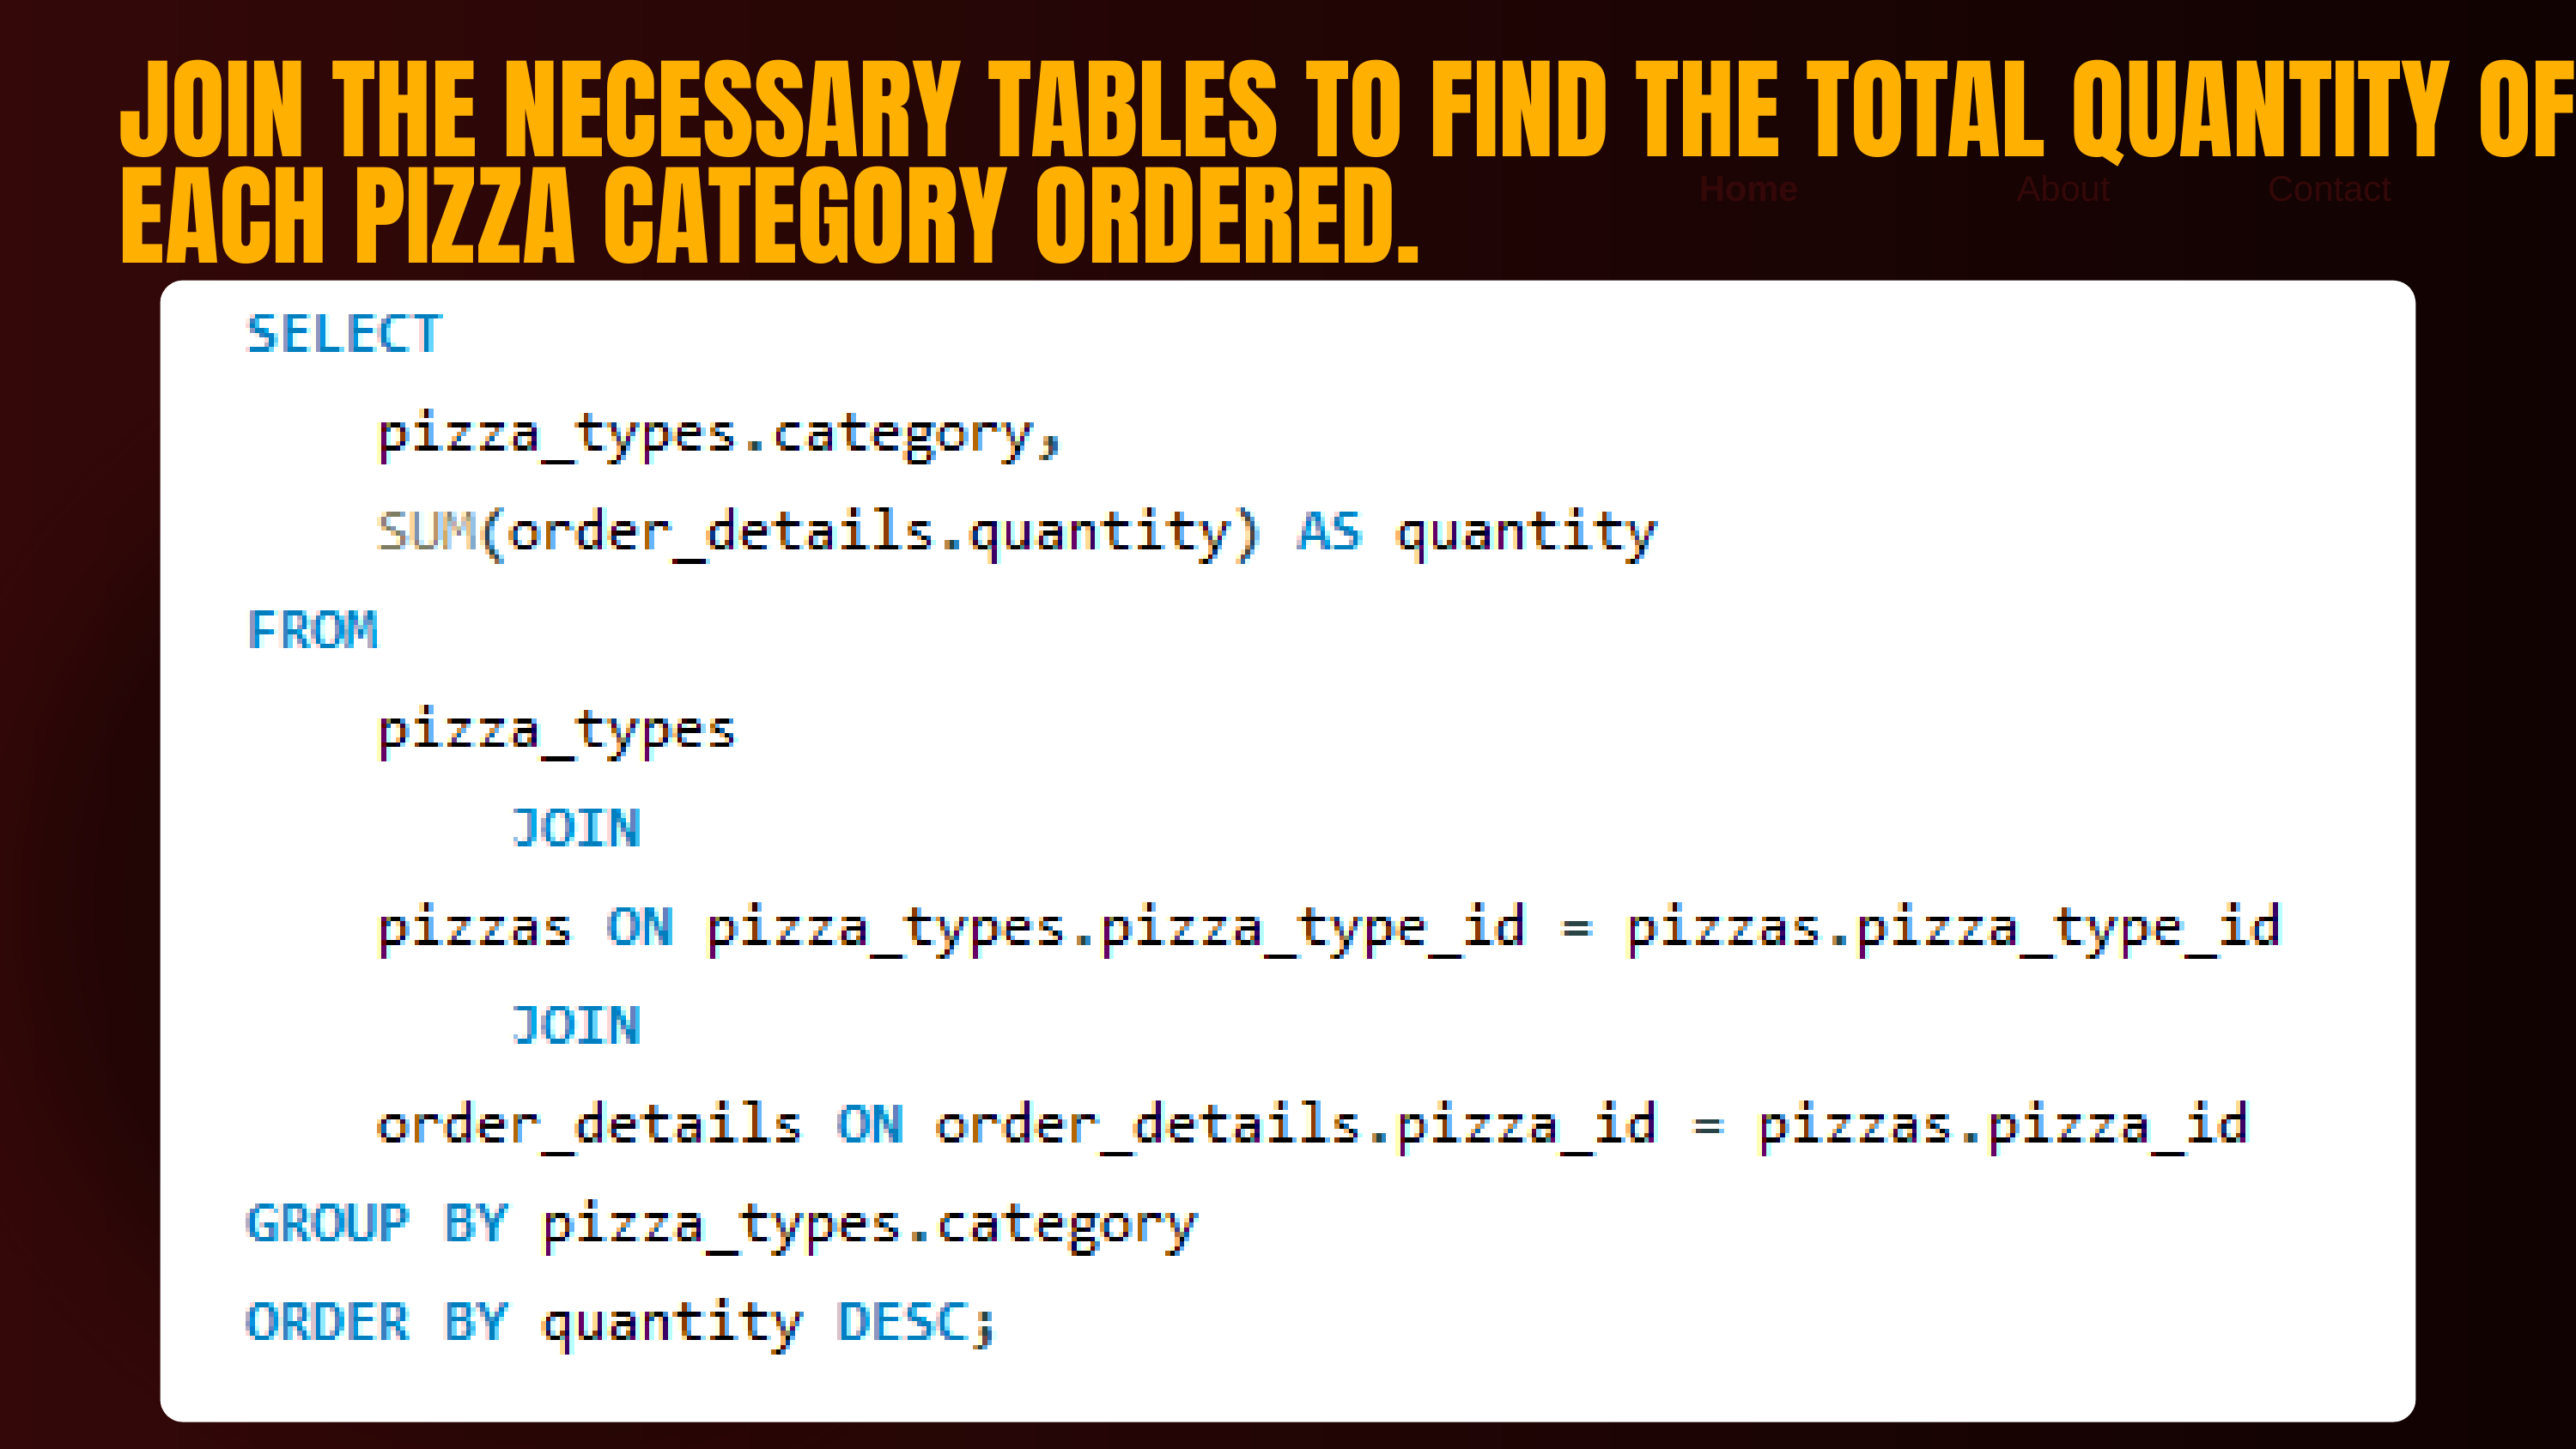

JOIN THE NECESSARY TABLES TO FIND THE TOTAL QUANTITY OF EACH PIZZA CATEGORY ORDERED.
Home
About
Contact